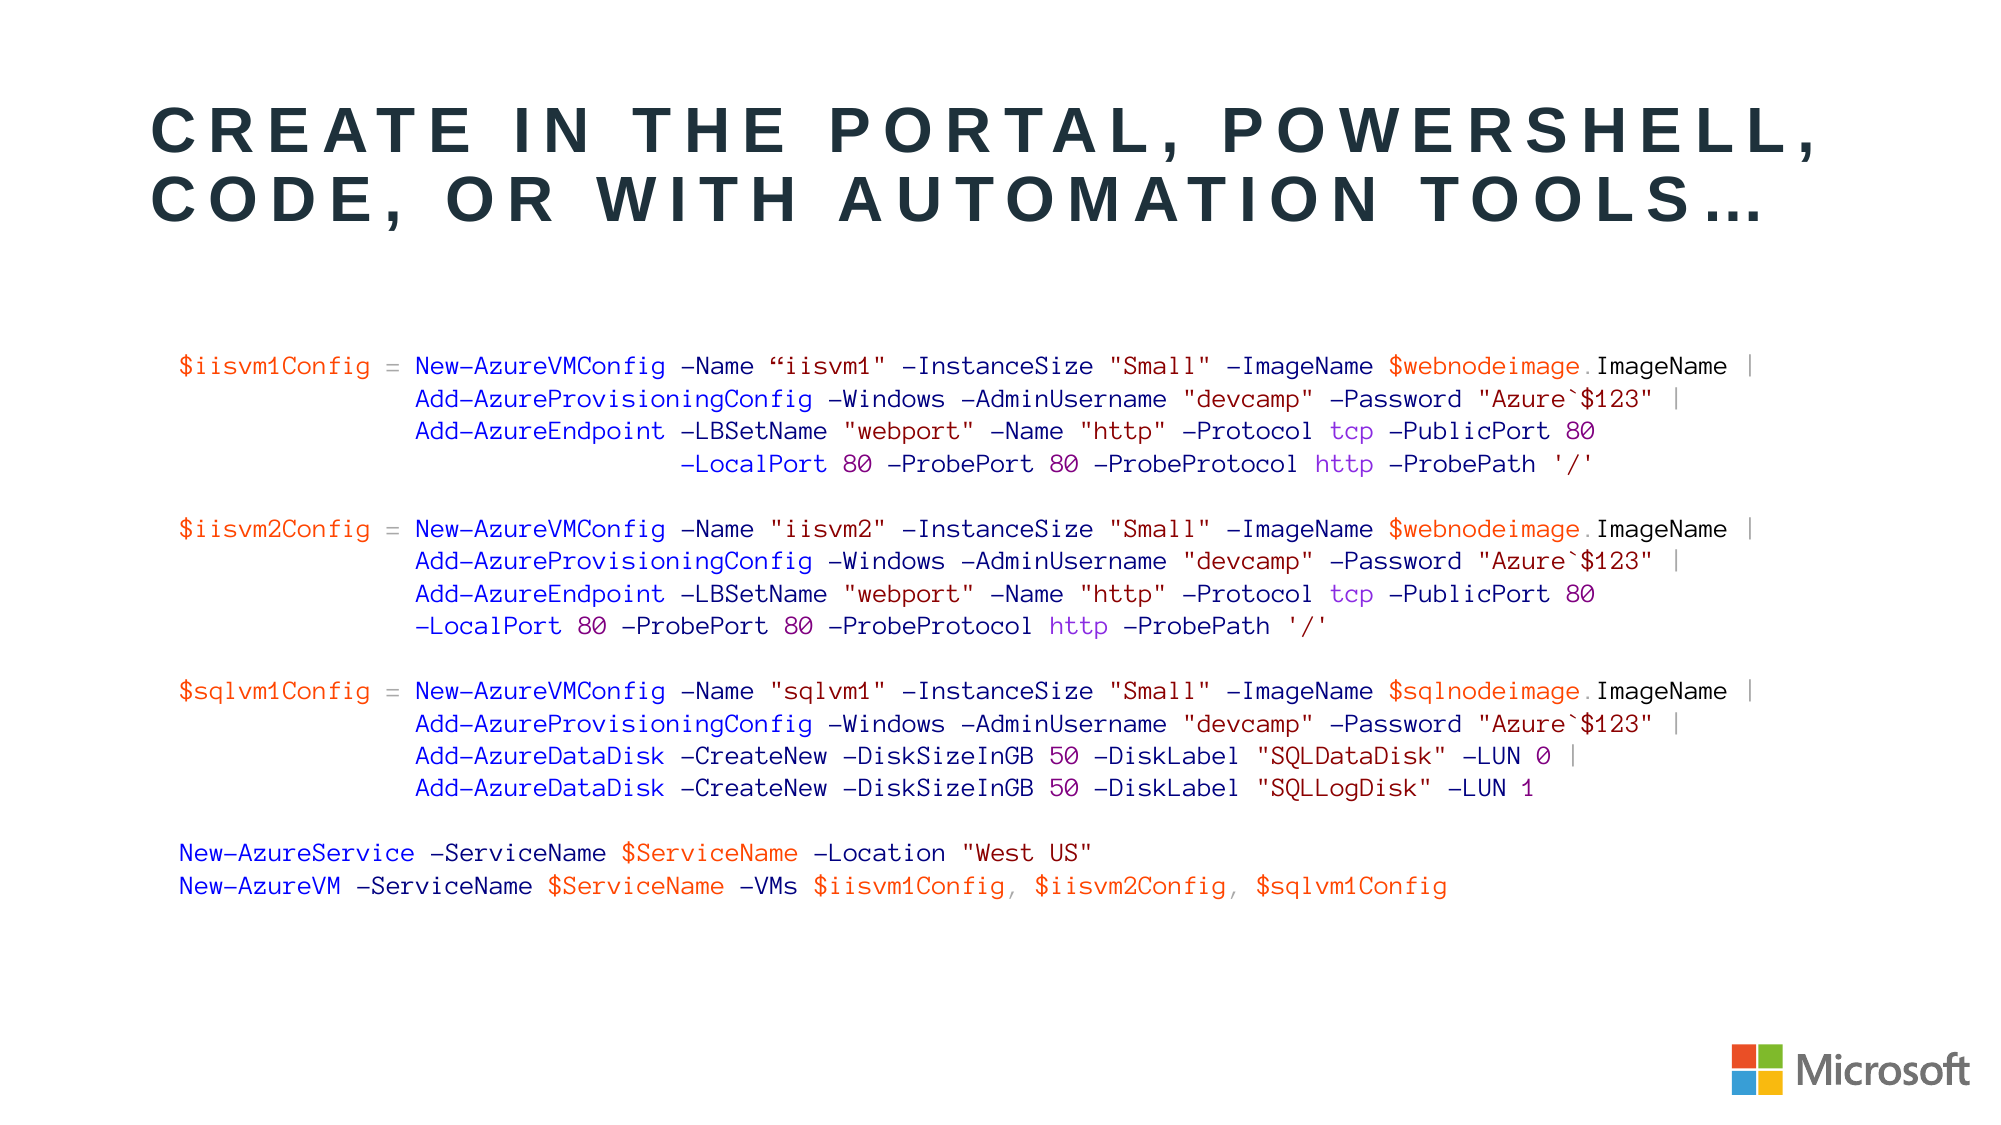

# Create in the portal, Powershell, code, or with automation Tools…
$iisvm1Config = New-AzureVMConfig -Name “iisvm1" -InstanceSize "Small" -ImageName $webnodeimage.ImageName |
                Add-AzureProvisioningConfig -Windows -AdminUsername "devcamp" -Password "Azure`$123" |
                Add-AzureEndpoint -LBSetName "webport" -Name "http" -Protocol tcp -PublicPort 80
                                  -LocalPort 80 -ProbePort 80 -ProbeProtocol http -ProbePath '/'

$iisvm2Config = New-AzureVMConfig -Name "iisvm2" -InstanceSize "Small" -ImageName $webnodeimage.ImageName |
                Add-AzureProvisioningConfig -Windows -AdminUsername "devcamp" -Password "Azure`$123" |
                Add-AzureEndpoint -LBSetName "webport" -Name "http" -Protocol tcp -PublicPort 80
                -LocalPort 80 -ProbePort 80 -ProbeProtocol http -ProbePath '/'

$sqlvm1Config = New-AzureVMConfig -Name "sqlvm1" -InstanceSize "Small" -ImageName $sqlnodeimage.ImageName |
                Add-AzureProvisioningConfig -Windows -AdminUsername "devcamp" -Password "Azure`$123" |
                Add-AzureDataDisk -CreateNew -DiskSizeInGB 50 -DiskLabel "SQLDataDisk" -LUN 0 |
                Add-AzureDataDisk -CreateNew -DiskSizeInGB 50 -DiskLabel "SQLLogDisk" -LUN 1

New-AzureService -ServiceName $ServiceName -Location "West US"
New-AzureVM -ServiceName $ServiceName -VMs $iisvm1Config, $iisvm2Config, $sqlvm1Config